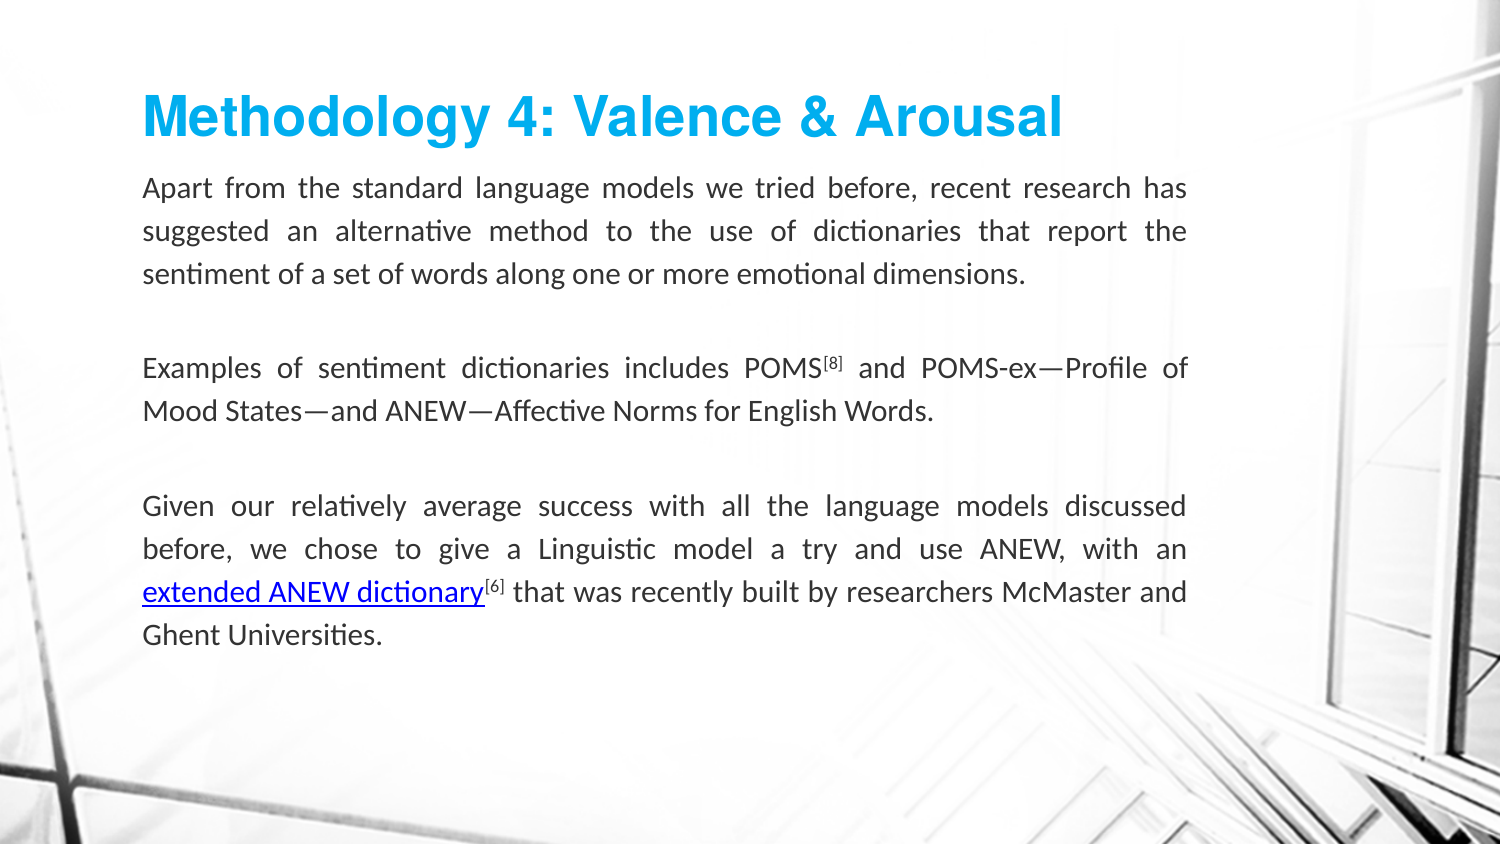

# Methodology 4: Valence & Arousal
Apart from the standard language models we tried before, recent research has suggested an alternative method to the use of dictionaries that report the sentiment of a set of words along one or more emotional dimensions.

Examples of sentiment dictionaries includes POMS[8] and POMS-ex—Profile of Mood States—and ANEW—Affective Norms for English Words.

Given our relatively average success with all the language models discussed before, we chose to give a Linguistic model a try and use ANEW, with an extended ANEW dictionary[6] that was recently built by researchers McMaster and Ghent Universities.